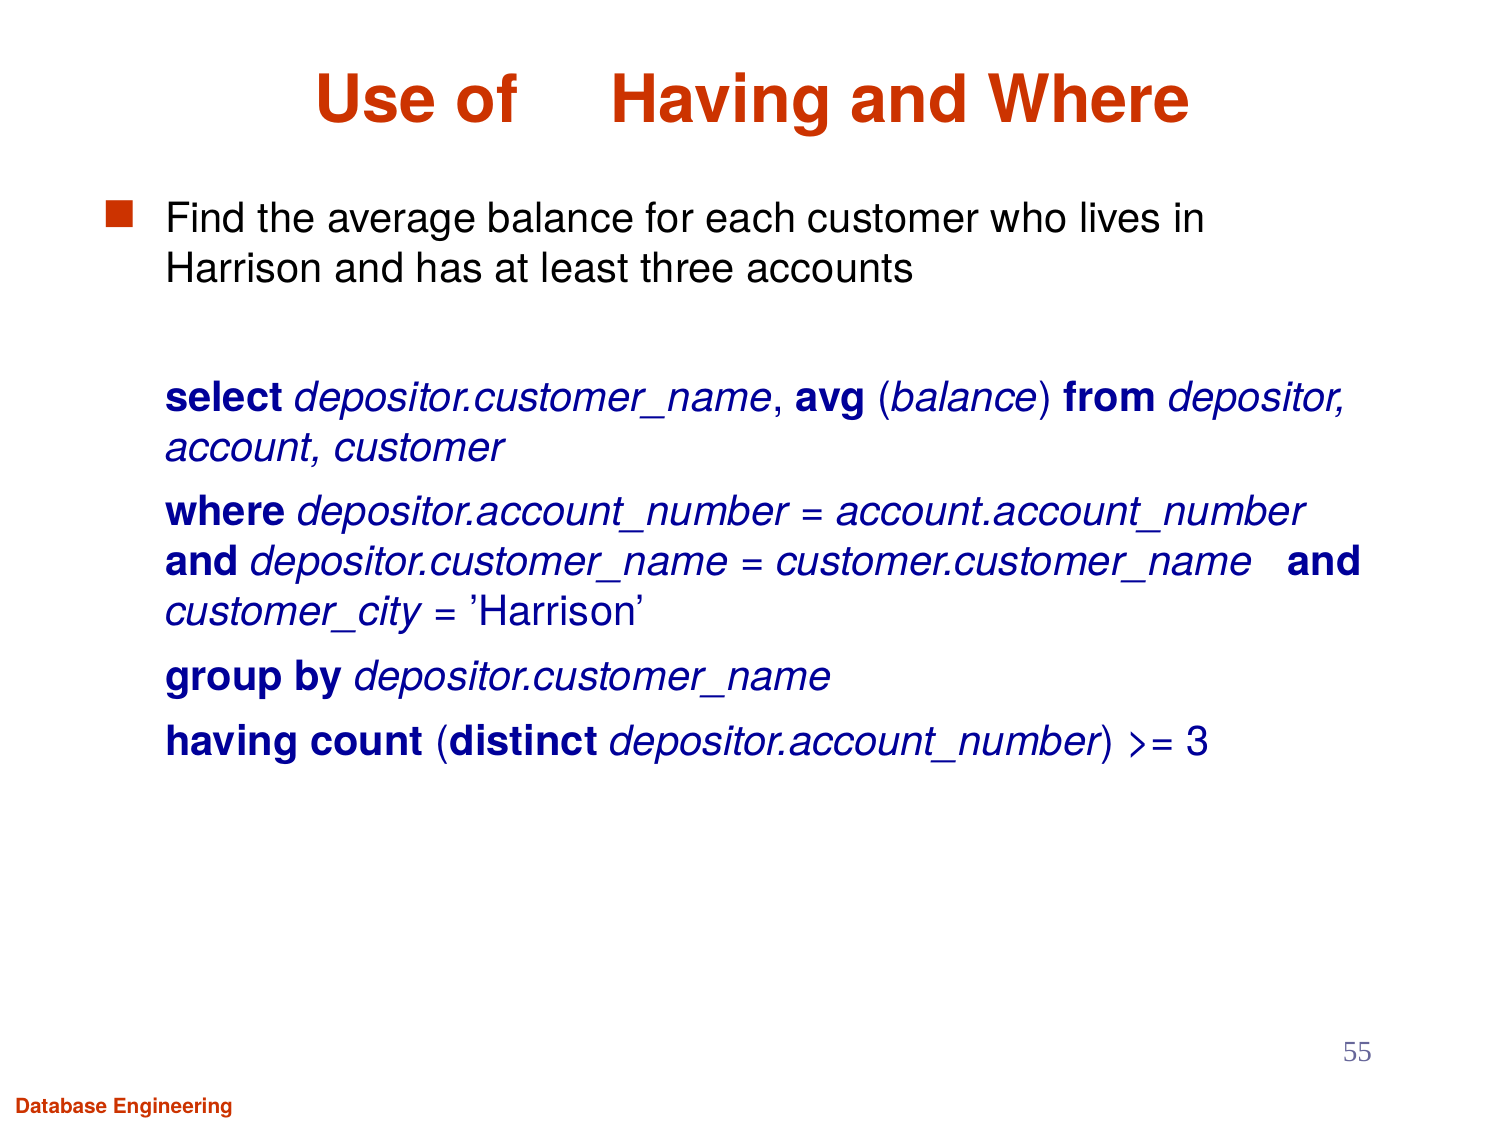

# Use of     Having and Where
Find the average balance for each customer who lives in Harrison and has at least three accounts

	select depositor.customer_name, avg (balance) from depositor, account, customer
	where depositor.account_number = account.account_number and depositor.customer_name = customer.customer_name   and customer_city = ’Harrison’
	group by depositor.customer_name
	having count (distinct depositor.account_number) >= 3
55